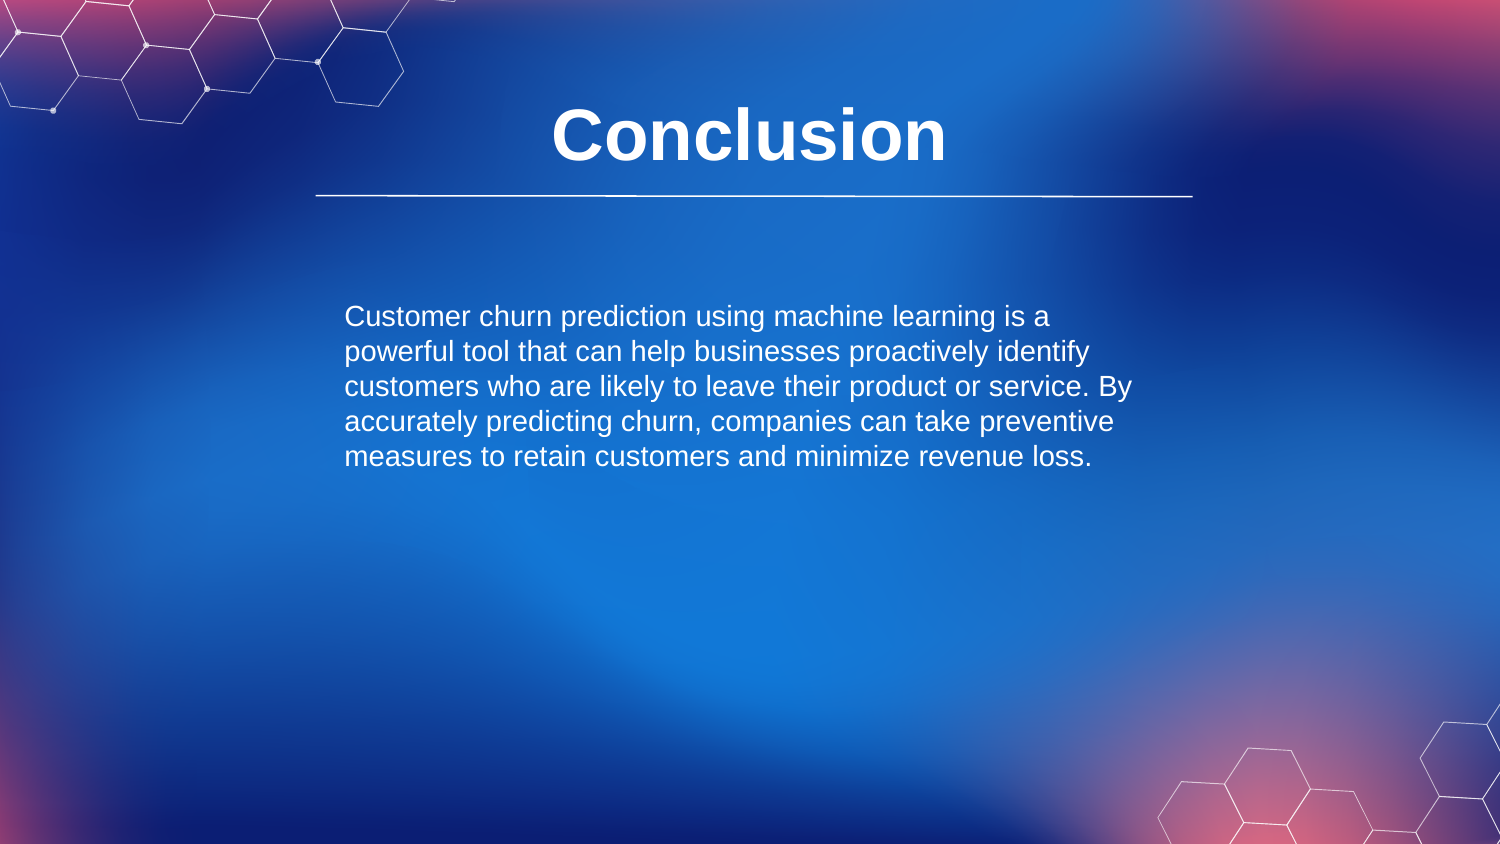

# Conclusion
Customer churn prediction using machine learning is a powerful tool that can help businesses proactively identify customers who are likely to leave their product or service. By accurately predicting churn, companies can take preventive measures to retain customers and minimize revenue loss.